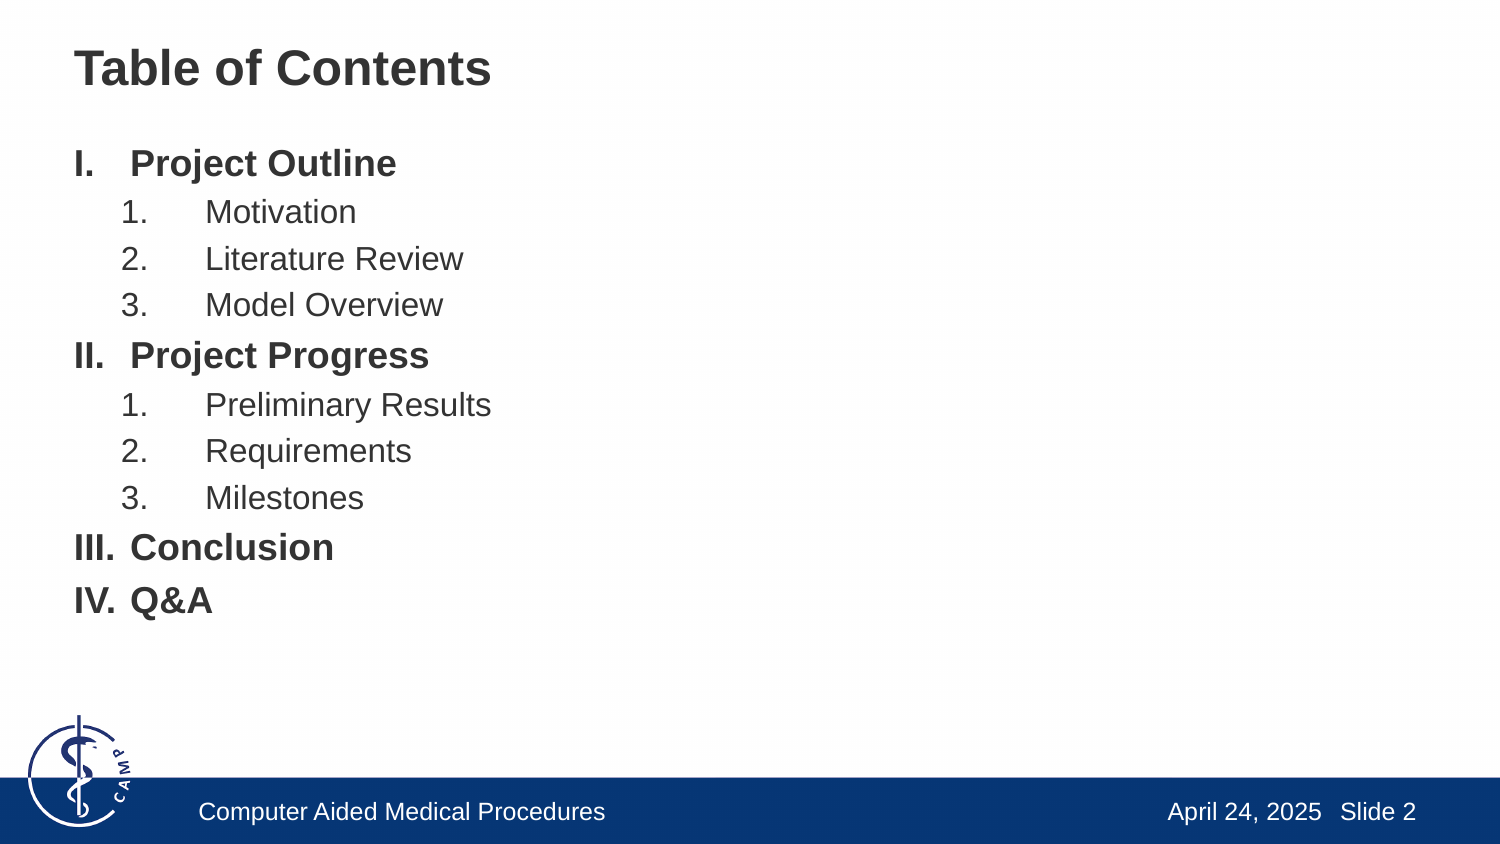

# Table of Contents
Project Outline
Motivation
Literature Review
Model Overview
Project Progress
Preliminary Results
Requirements
Milestones
Conclusion
Q&A

Computer Aided Medical Procedures
April 24, 2025
Slide 2